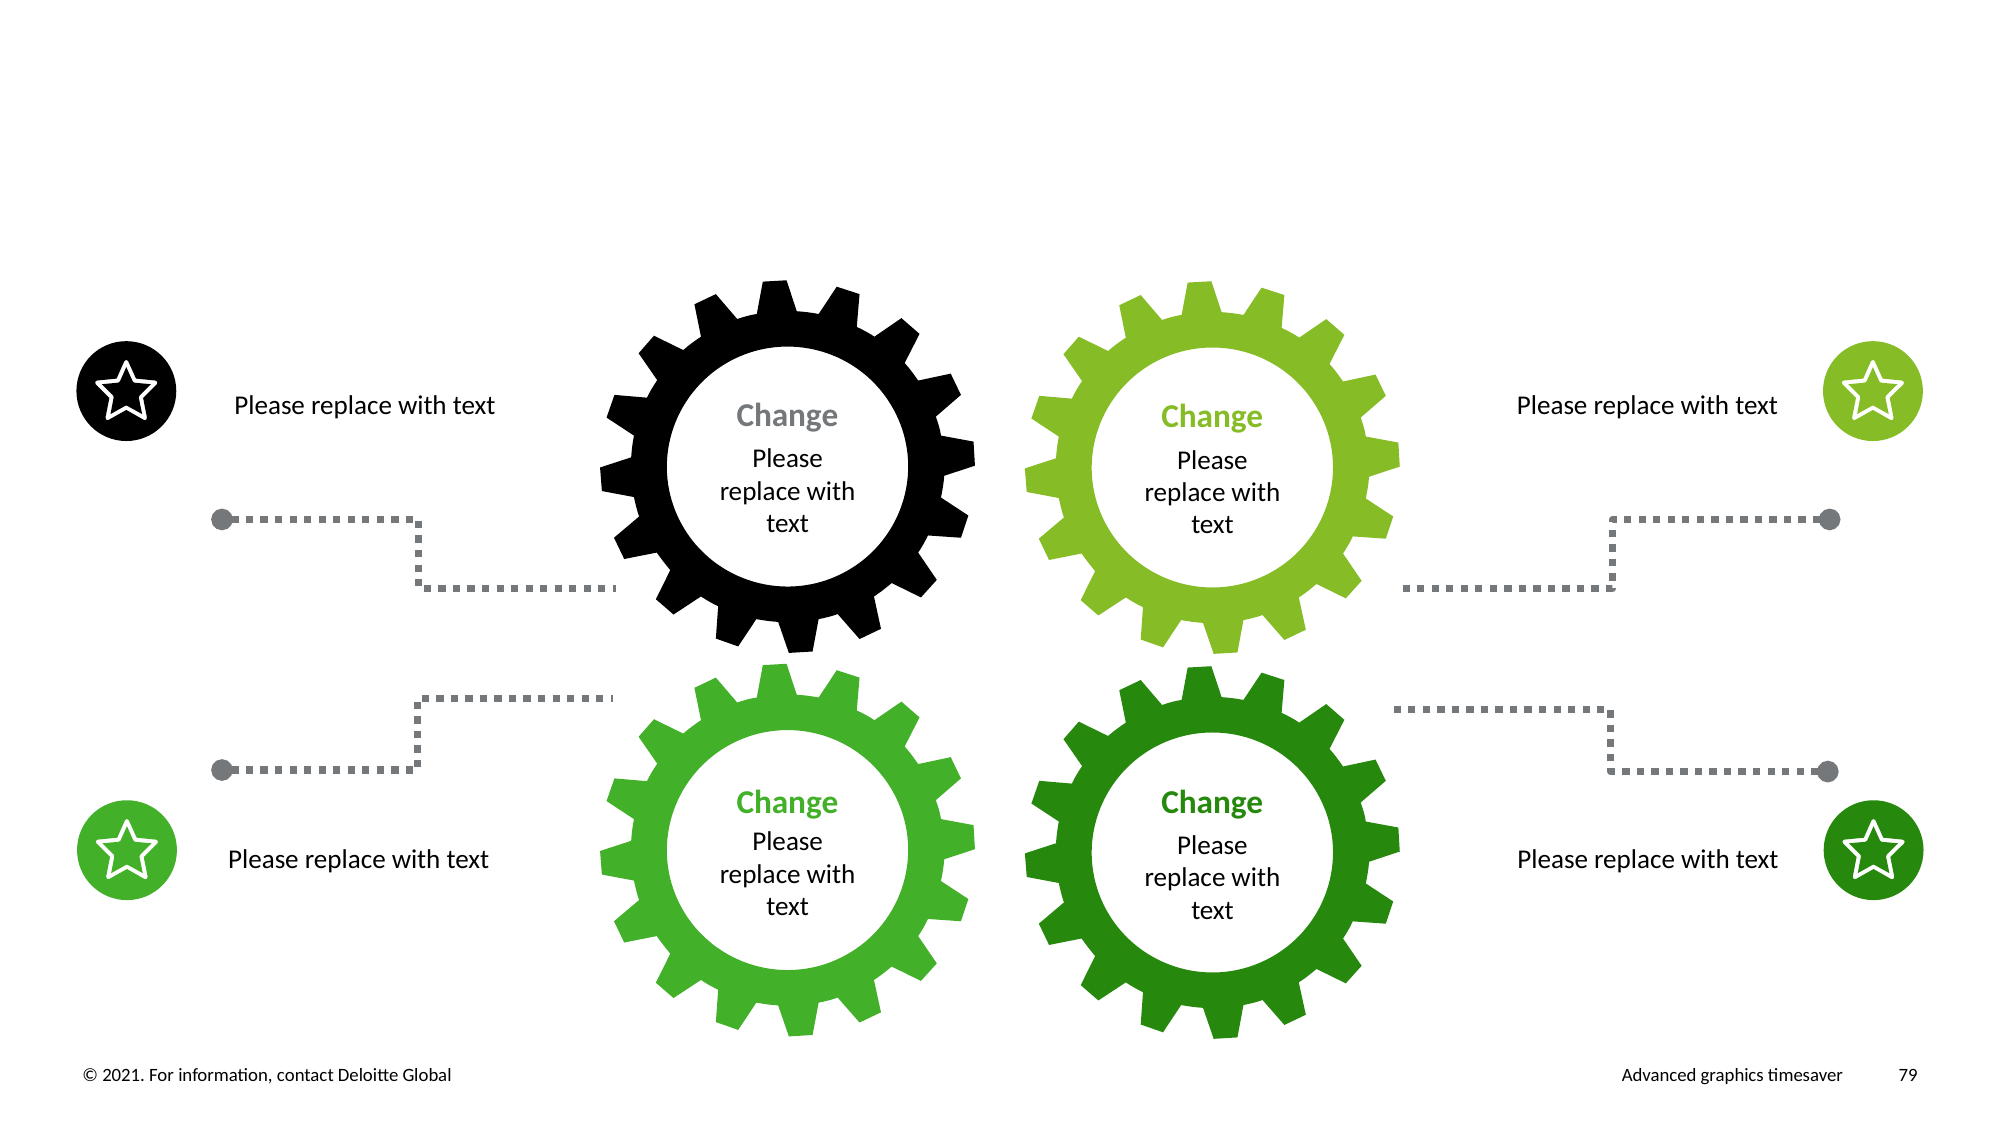

Please replace with text
Please replace with text
Change
Change
Please replace with text
Please replace with text

Change
Change

Please replace with text
Please replace with text
Please replace with text
Please replace with text